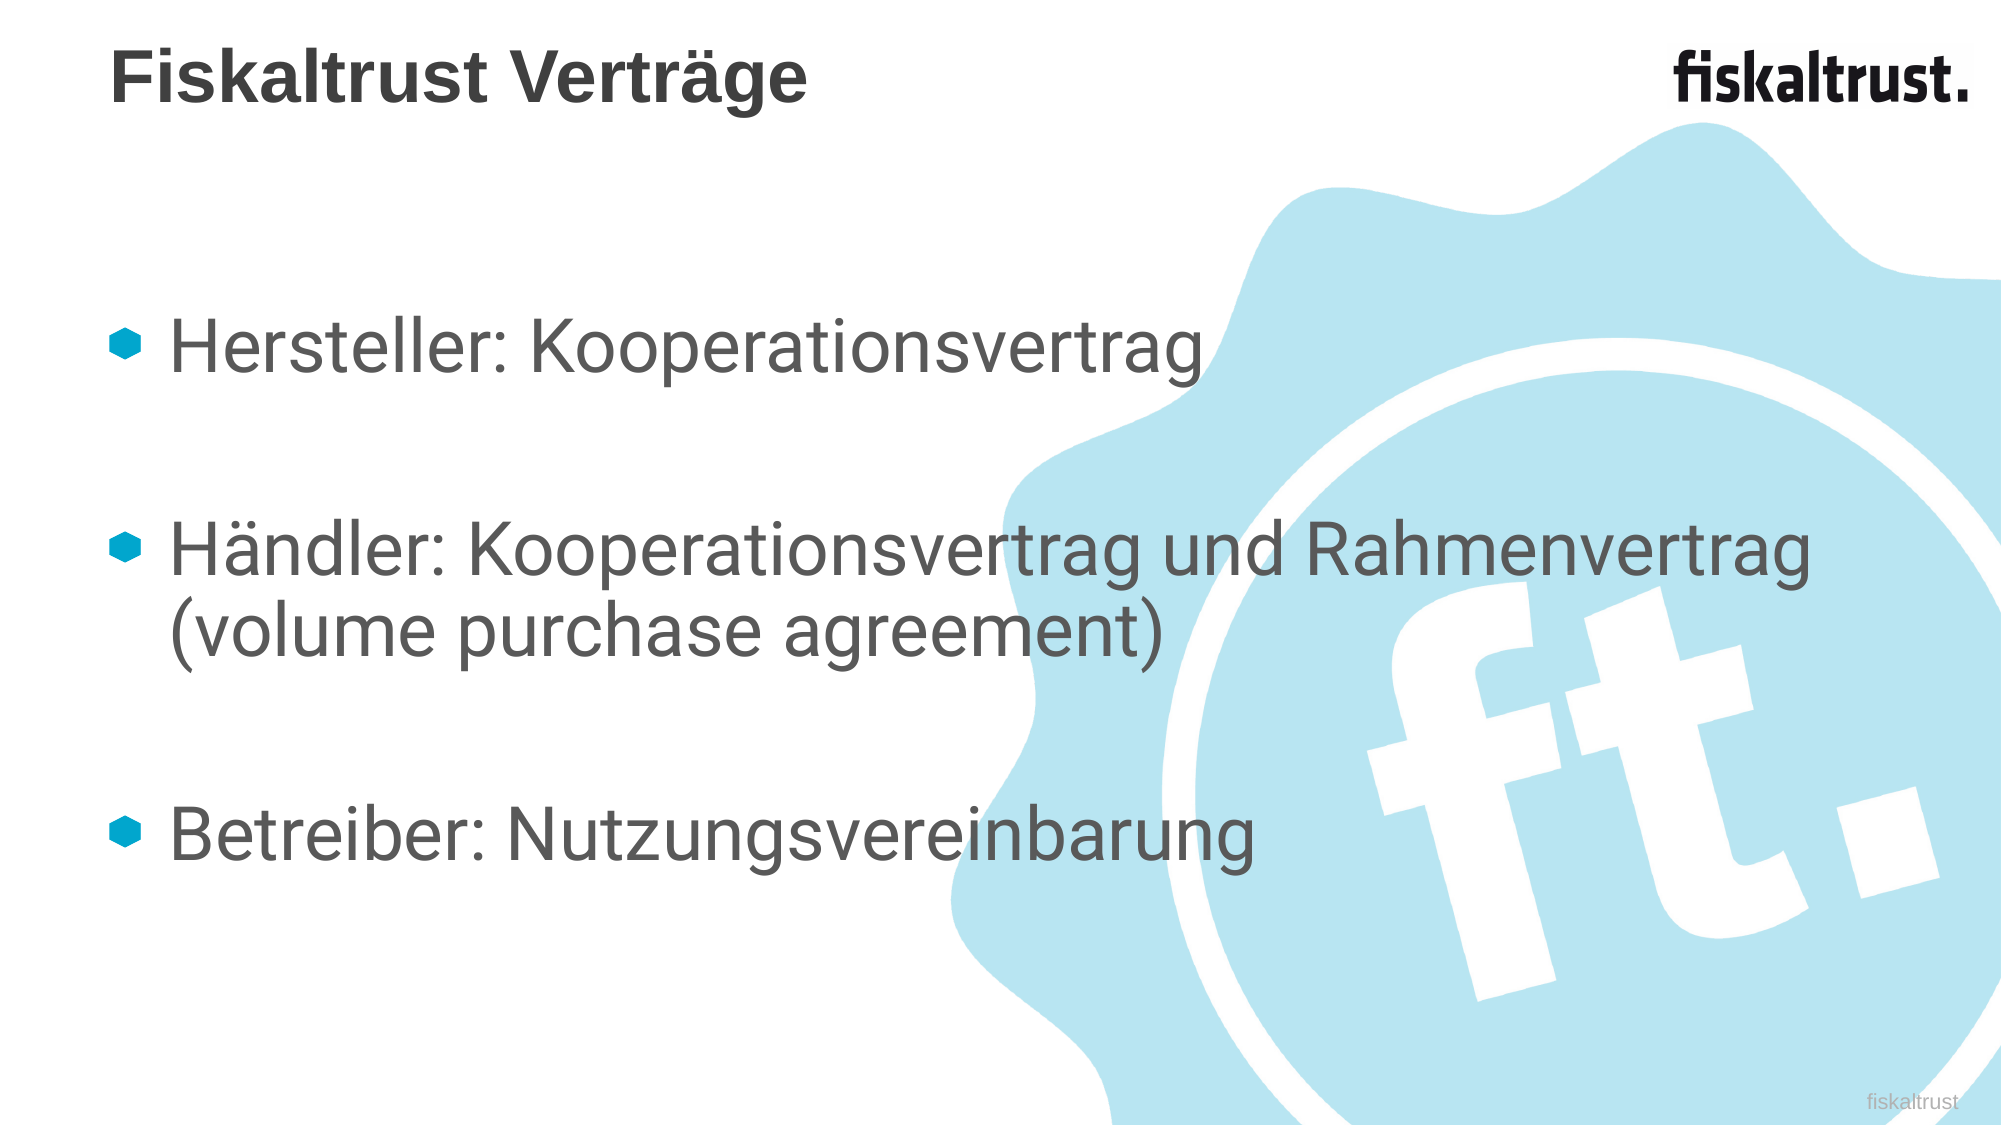

# Fiskaltrust Verträge

Hersteller: Kooperationsvertrag

Händler: Kooperationsvertrag und Rahmenvertrag (volume purchase agreement)

Betreiber: Nutzungsvereinbarung

fiskaltrust